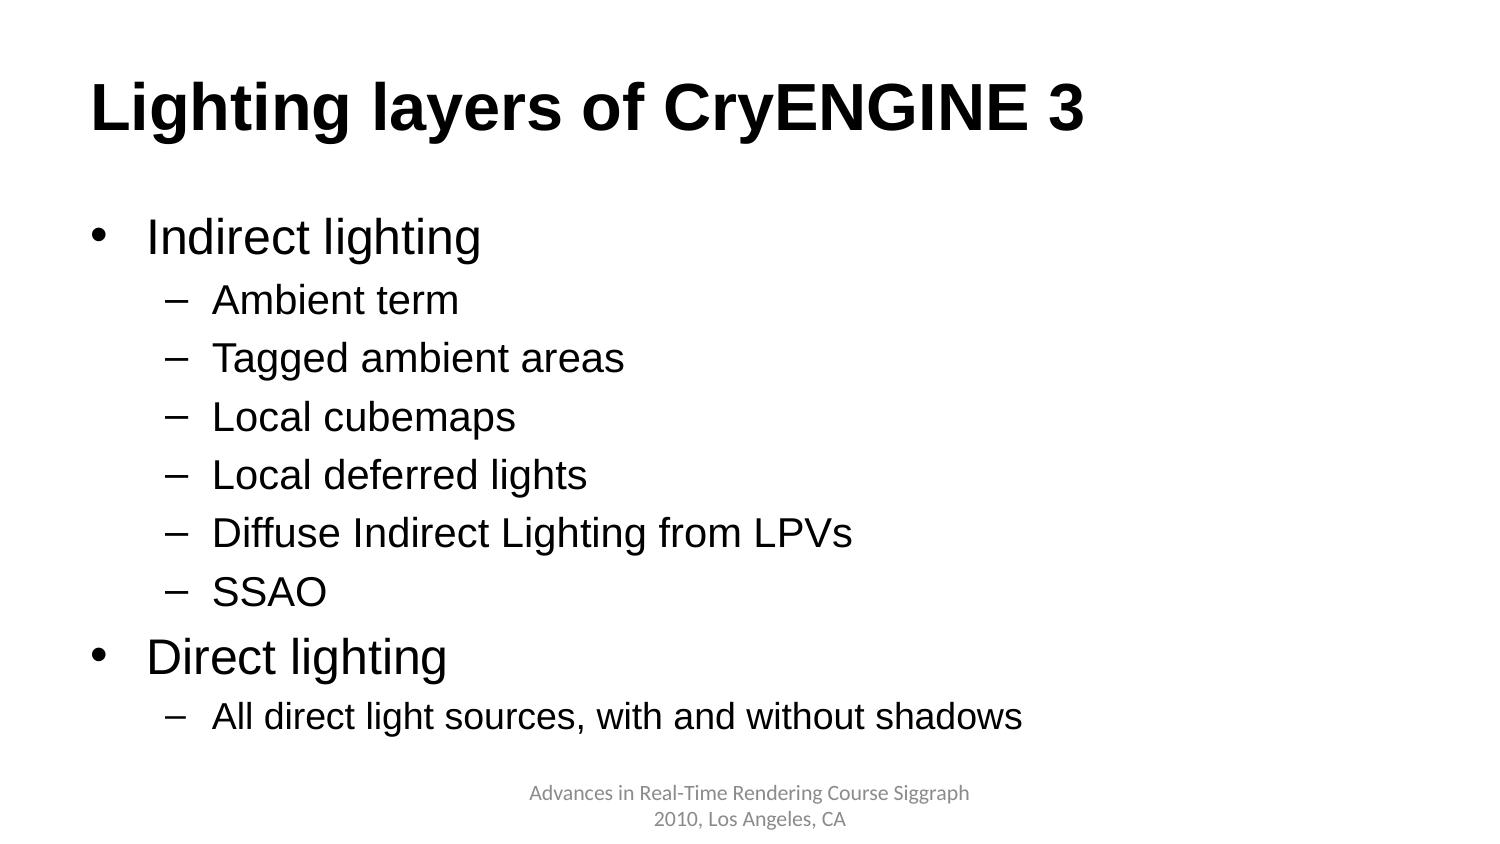

# Lighting layers of CryENGINE 3
Indirect lighting
Ambient term
Tagged ambient areas
Local cubemaps
Local deferred lights
Diffuse Indirect Lighting from LPVs
SSAO
Direct lighting
All direct light sources, with and without shadows
Advances in Real-Time Rendering Course Siggraph 2010, Los Angeles, CA